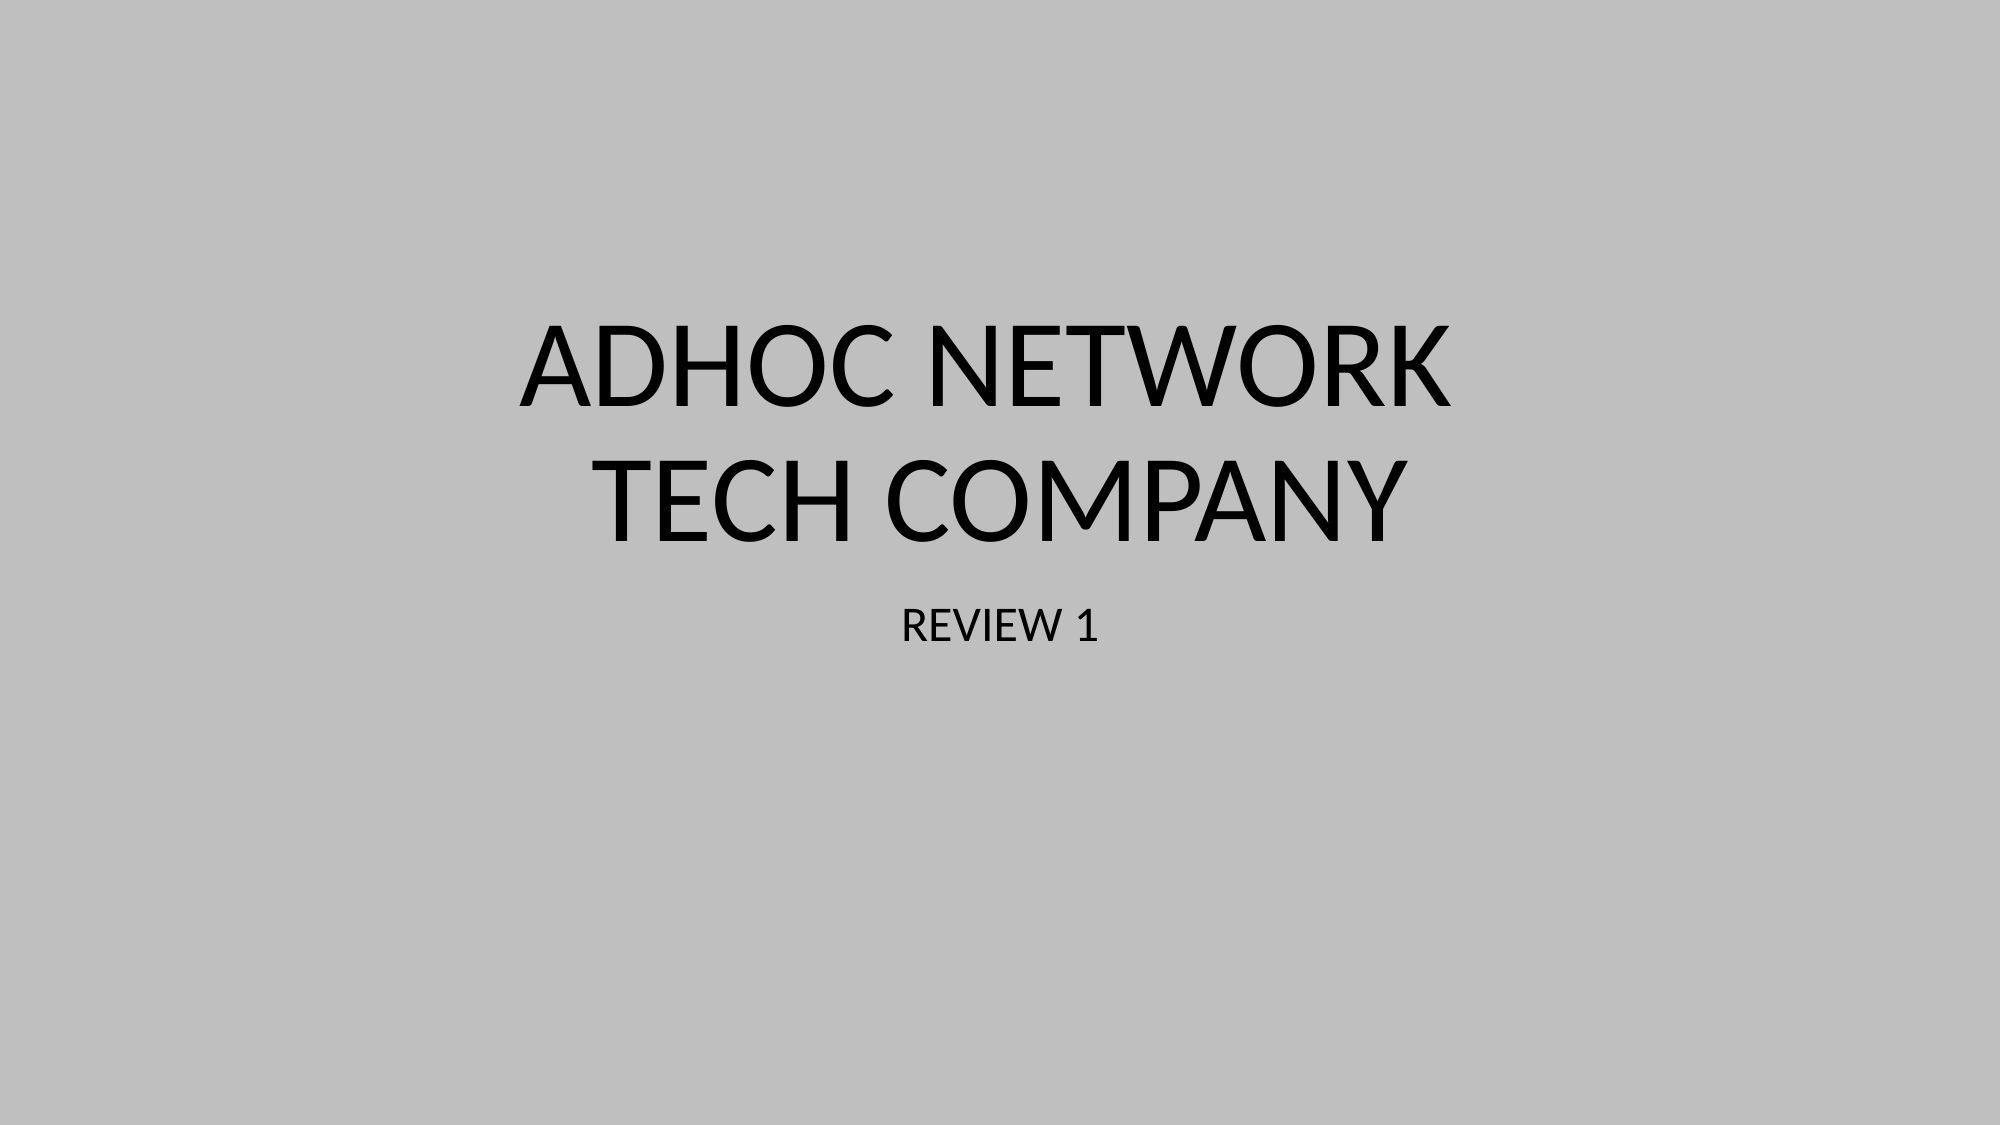

# ADHOC NETWORK TECH COMPANY
REVIEW 1